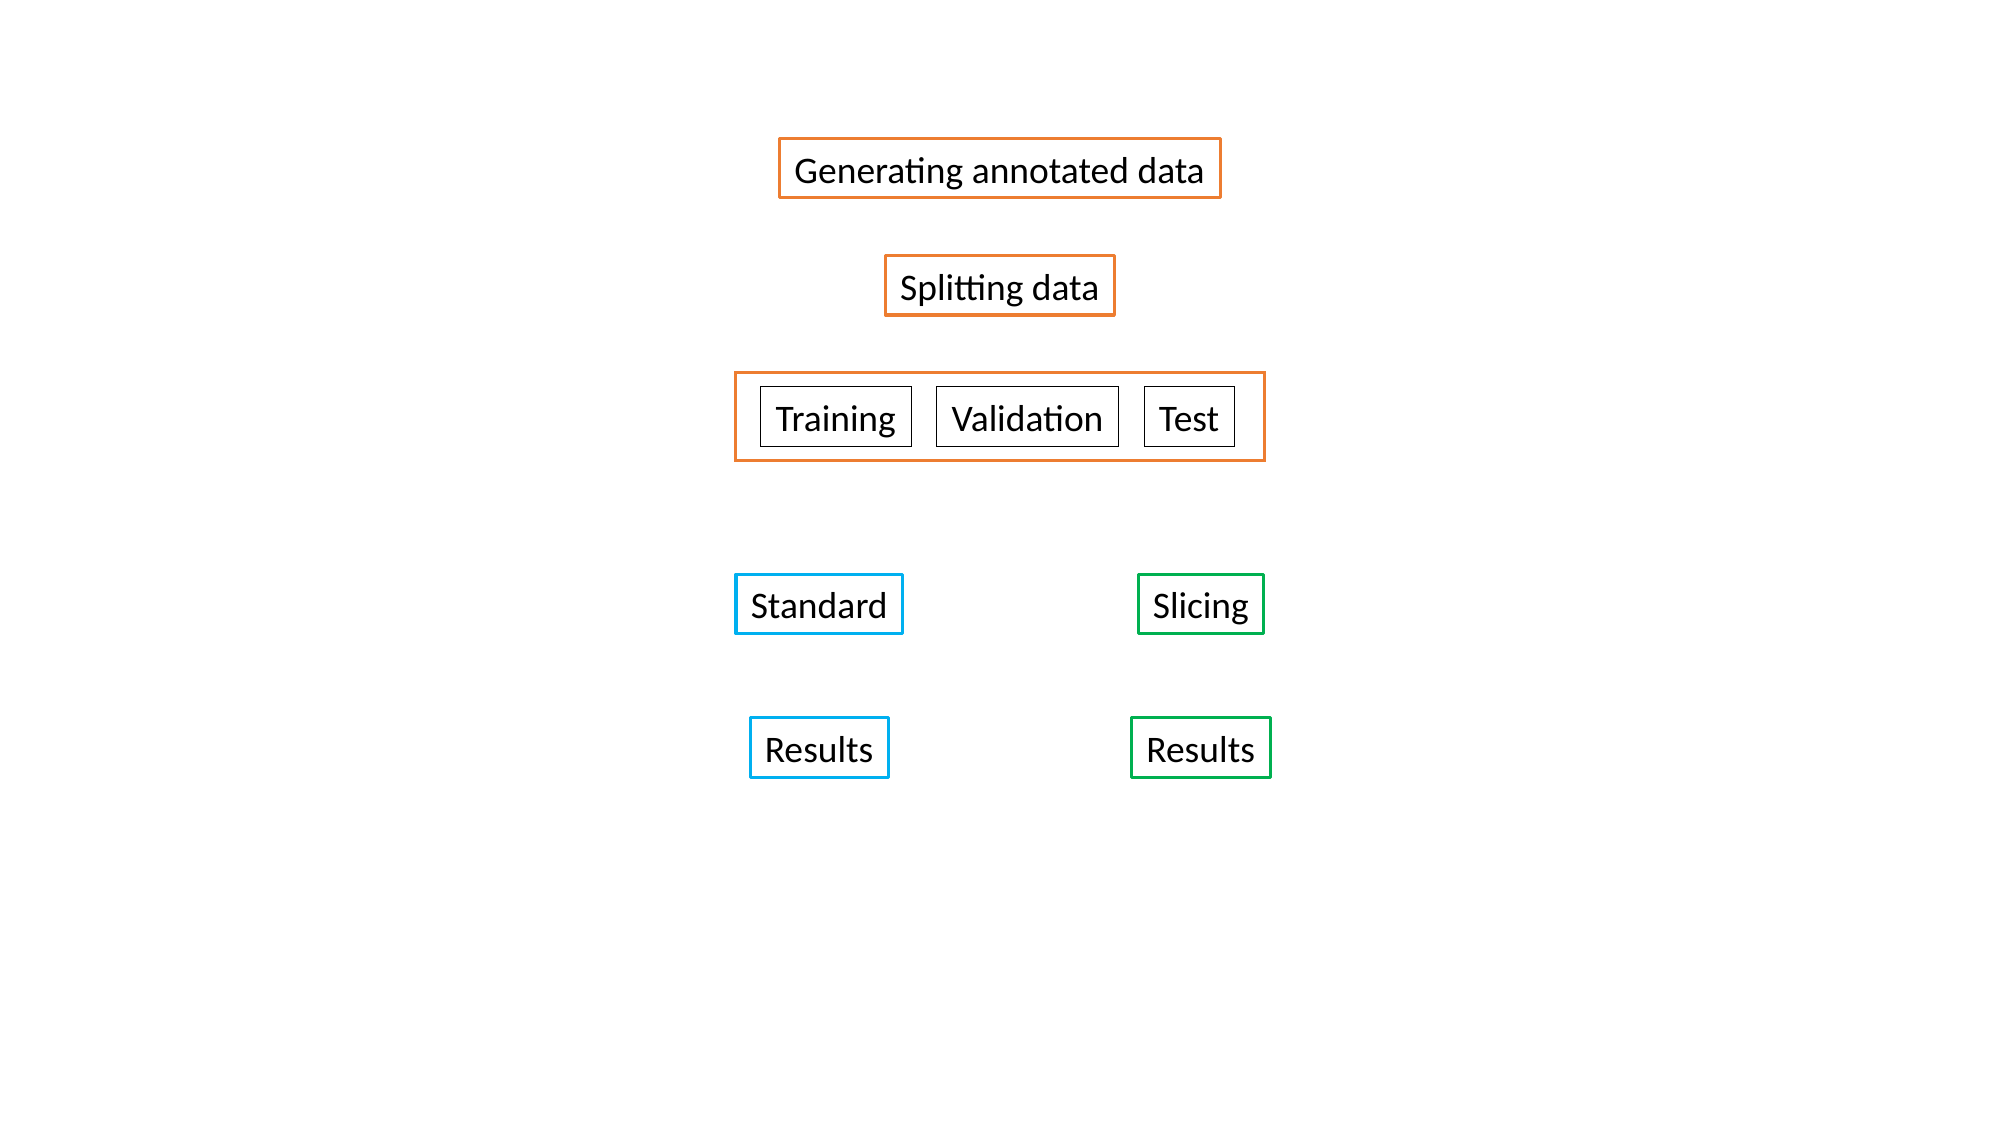

Generating annotated data
Splitting data

Training
Validation
Test
Standard
Slicing
Results
Results